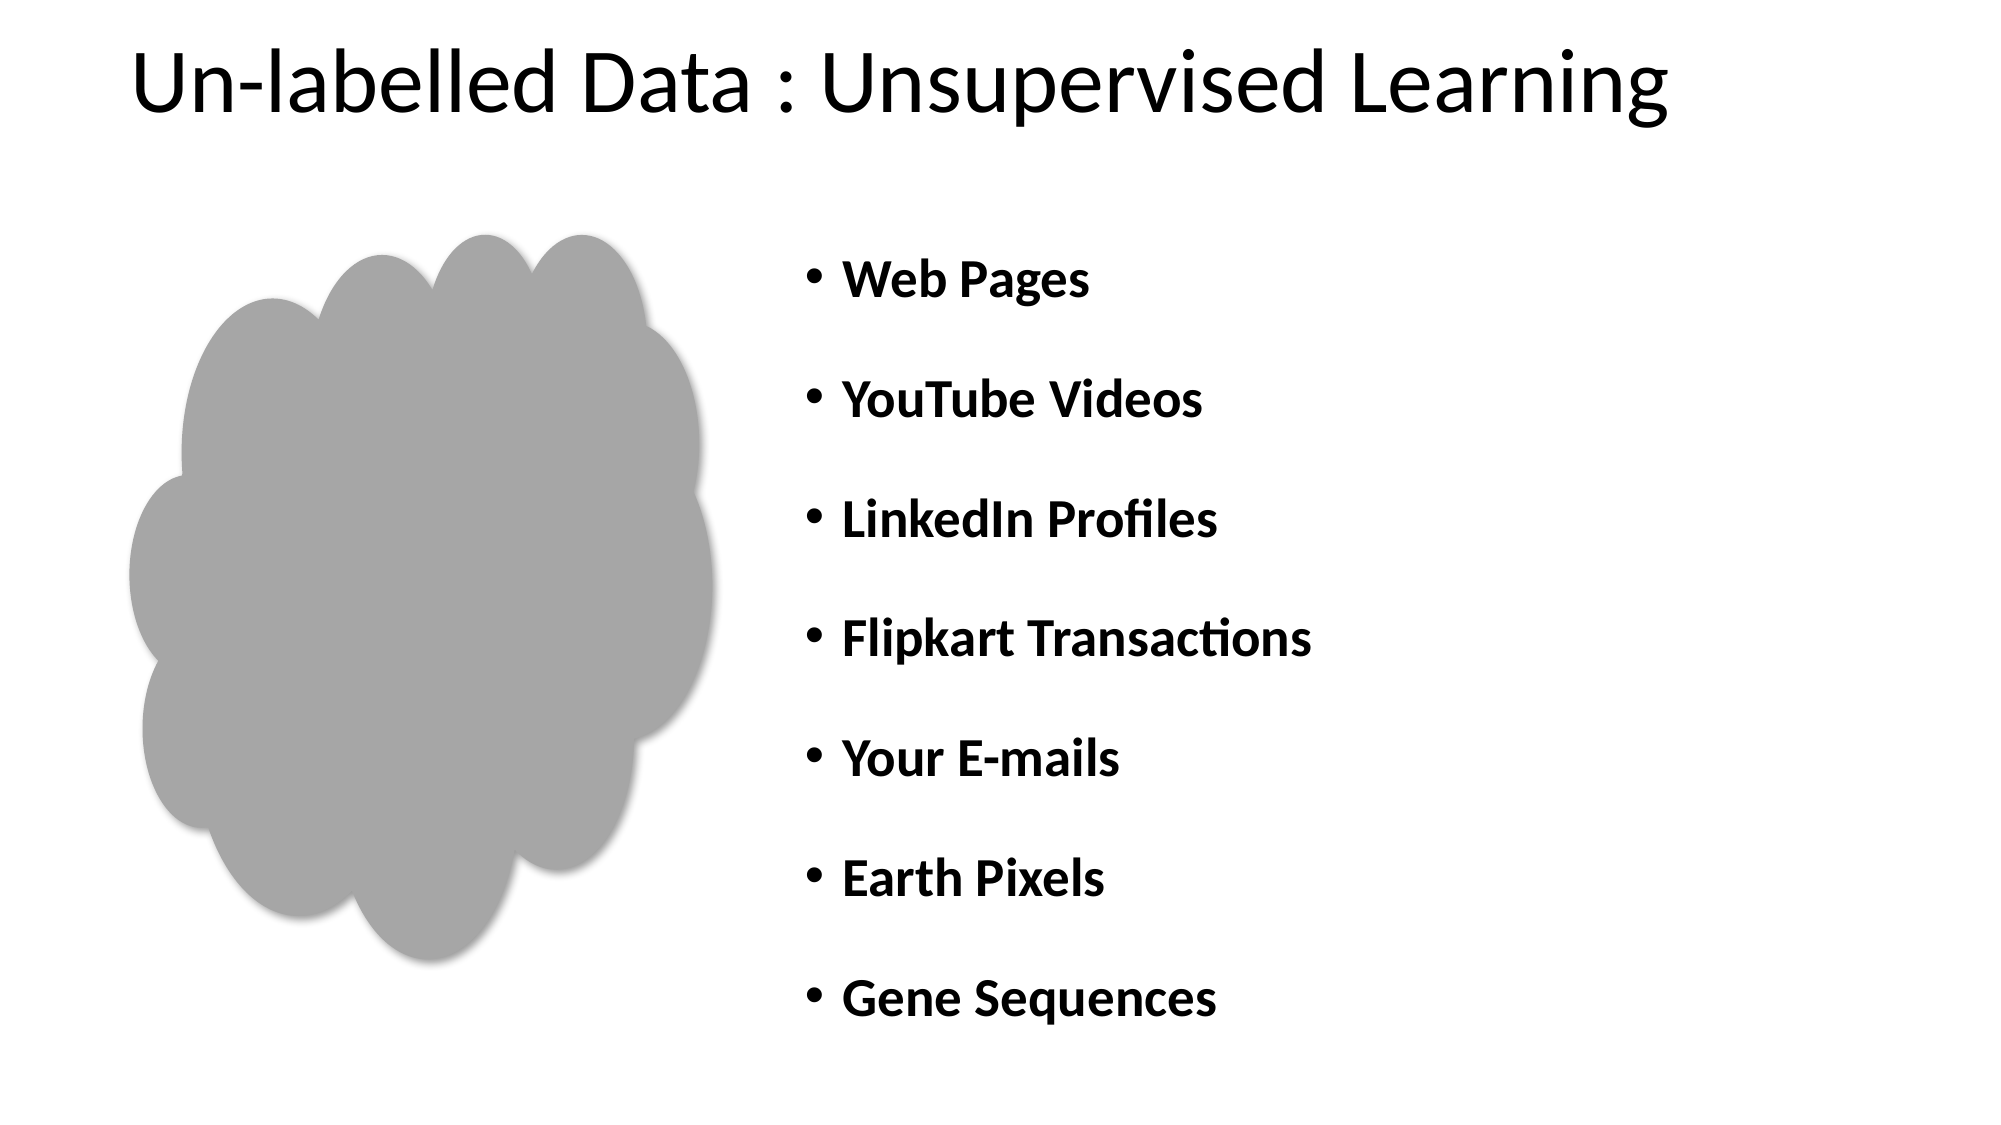

# Un-labelled Data : Unsupervised Learning
Web Pages
YouTube Videos
LinkedIn Profiles
Flipkart Transactions
Your E-mails
Earth Pixels
Gene Sequences